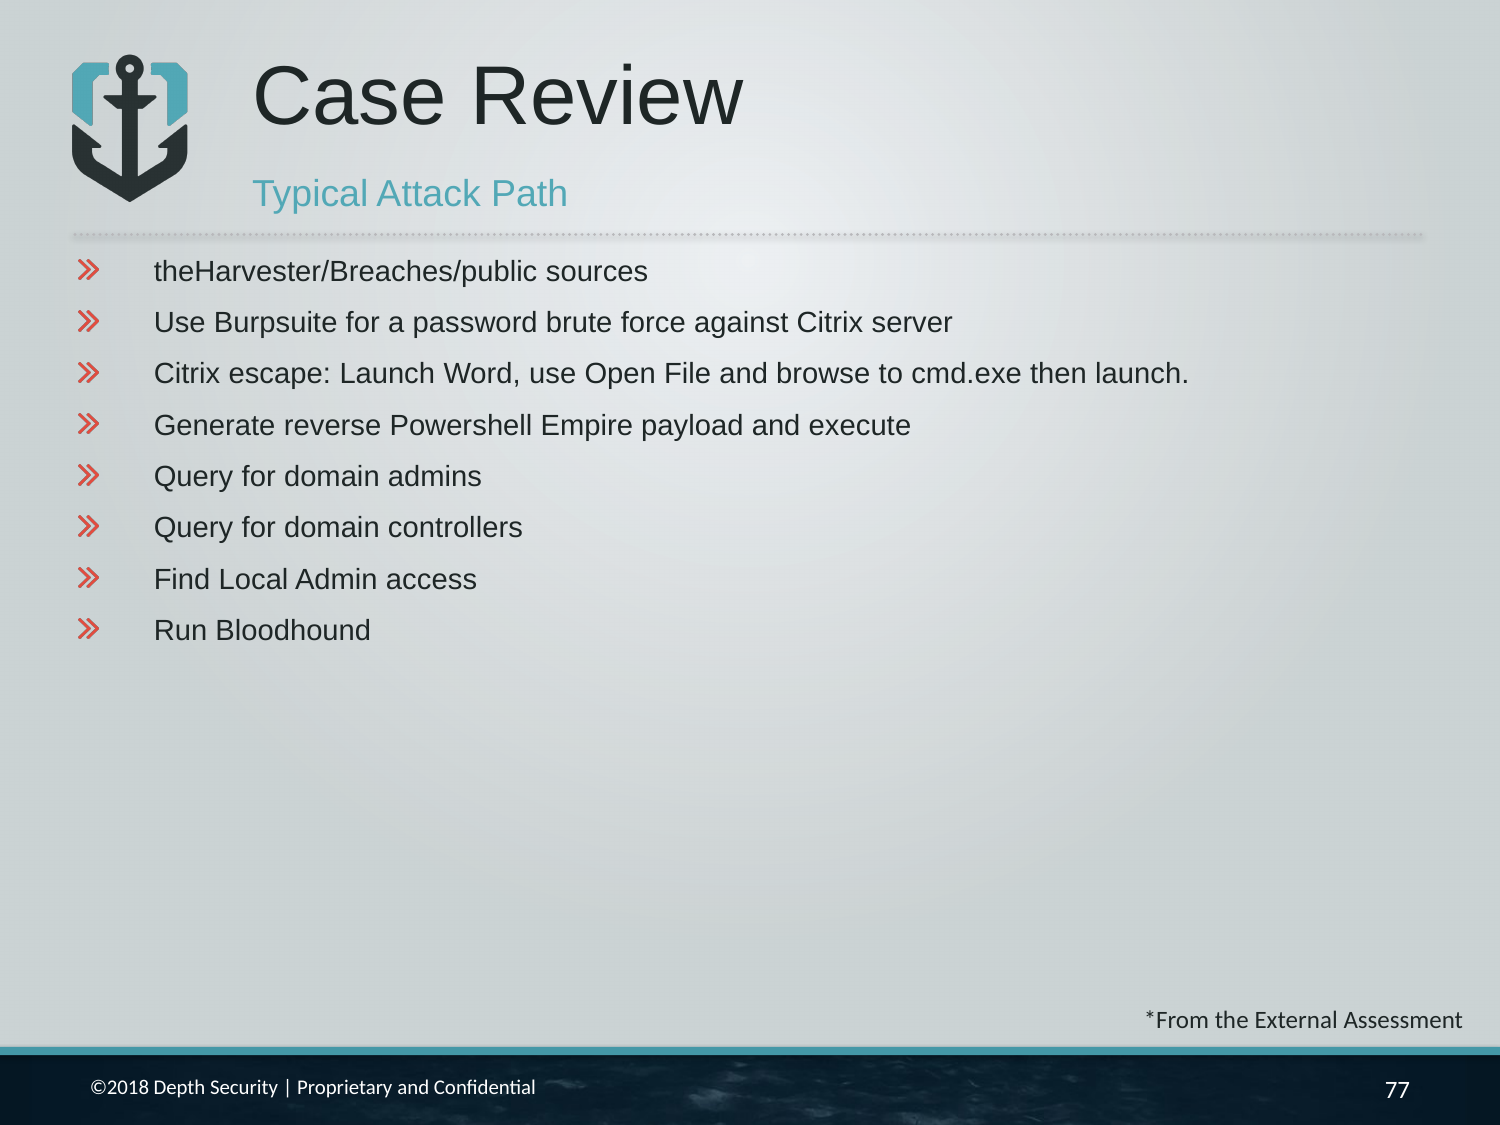

# Case Review
Typical Attack Path
theHarvester/Breaches/public sources
Use Burpsuite for a password brute force against Citrix server
Citrix escape: Launch Word, use Open File and browse to cmd.exe then launch.
Generate reverse Powershell Empire payload and execute
Query for domain admins
Query for domain controllers
Find Local Admin access
Run Bloodhound

*From the External Assessment